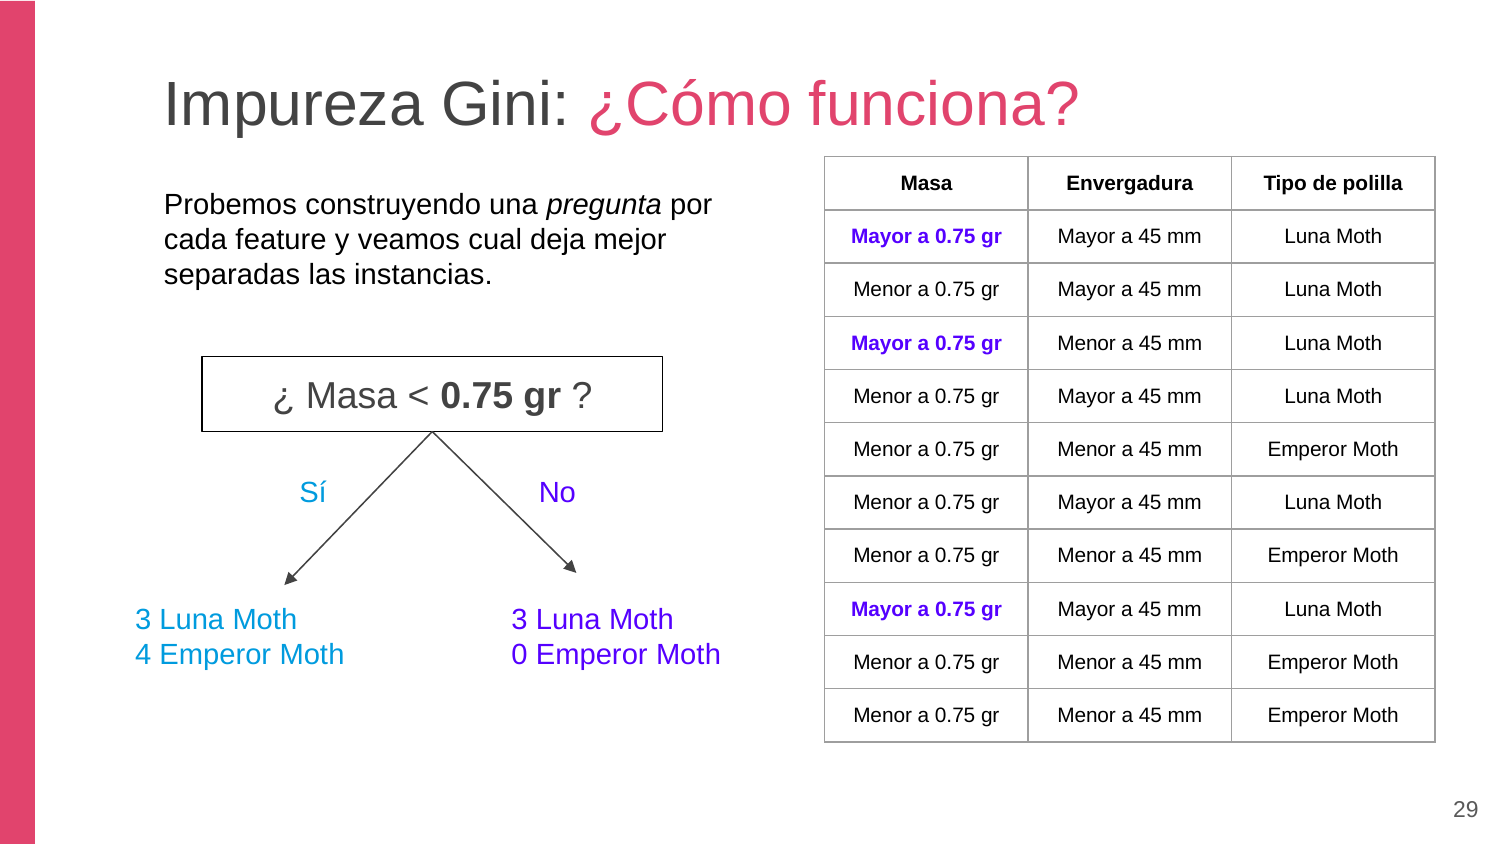

Impureza Gini: ¿Cómo funciona?
| Masa | Envergadura | Tipo de polilla |
| --- | --- | --- |
| Mayor a 0.75 gr | Mayor a 45 mm | Luna Moth |
| Menor a 0.75 gr | Mayor a 45 mm | Luna Moth |
| Mayor a 0.75 gr | Menor a 45 mm | Luna Moth |
| Menor a 0.75 gr | Mayor a 45 mm | Luna Moth |
| Menor a 0.75 gr | Menor a 45 mm | Emperor Moth |
| Menor a 0.75 gr | Mayor a 45 mm | Luna Moth |
| Menor a 0.75 gr | Menor a 45 mm | Emperor Moth |
| Mayor a 0.75 gr | Mayor a 45 mm | Luna Moth |
| Menor a 0.75 gr | Menor a 45 mm | Emperor Moth |
| Menor a 0.75 gr | Menor a 45 mm | Emperor Moth |
Probemos construyendo una pregunta por cada feature y veamos cual deja mejor separadas las instancias.

¿ Masa < 0.75 gr ?
Sí
No
3 Luna Moth
4 Emperor Moth
3 Luna Moth
0 Emperor Moth
29